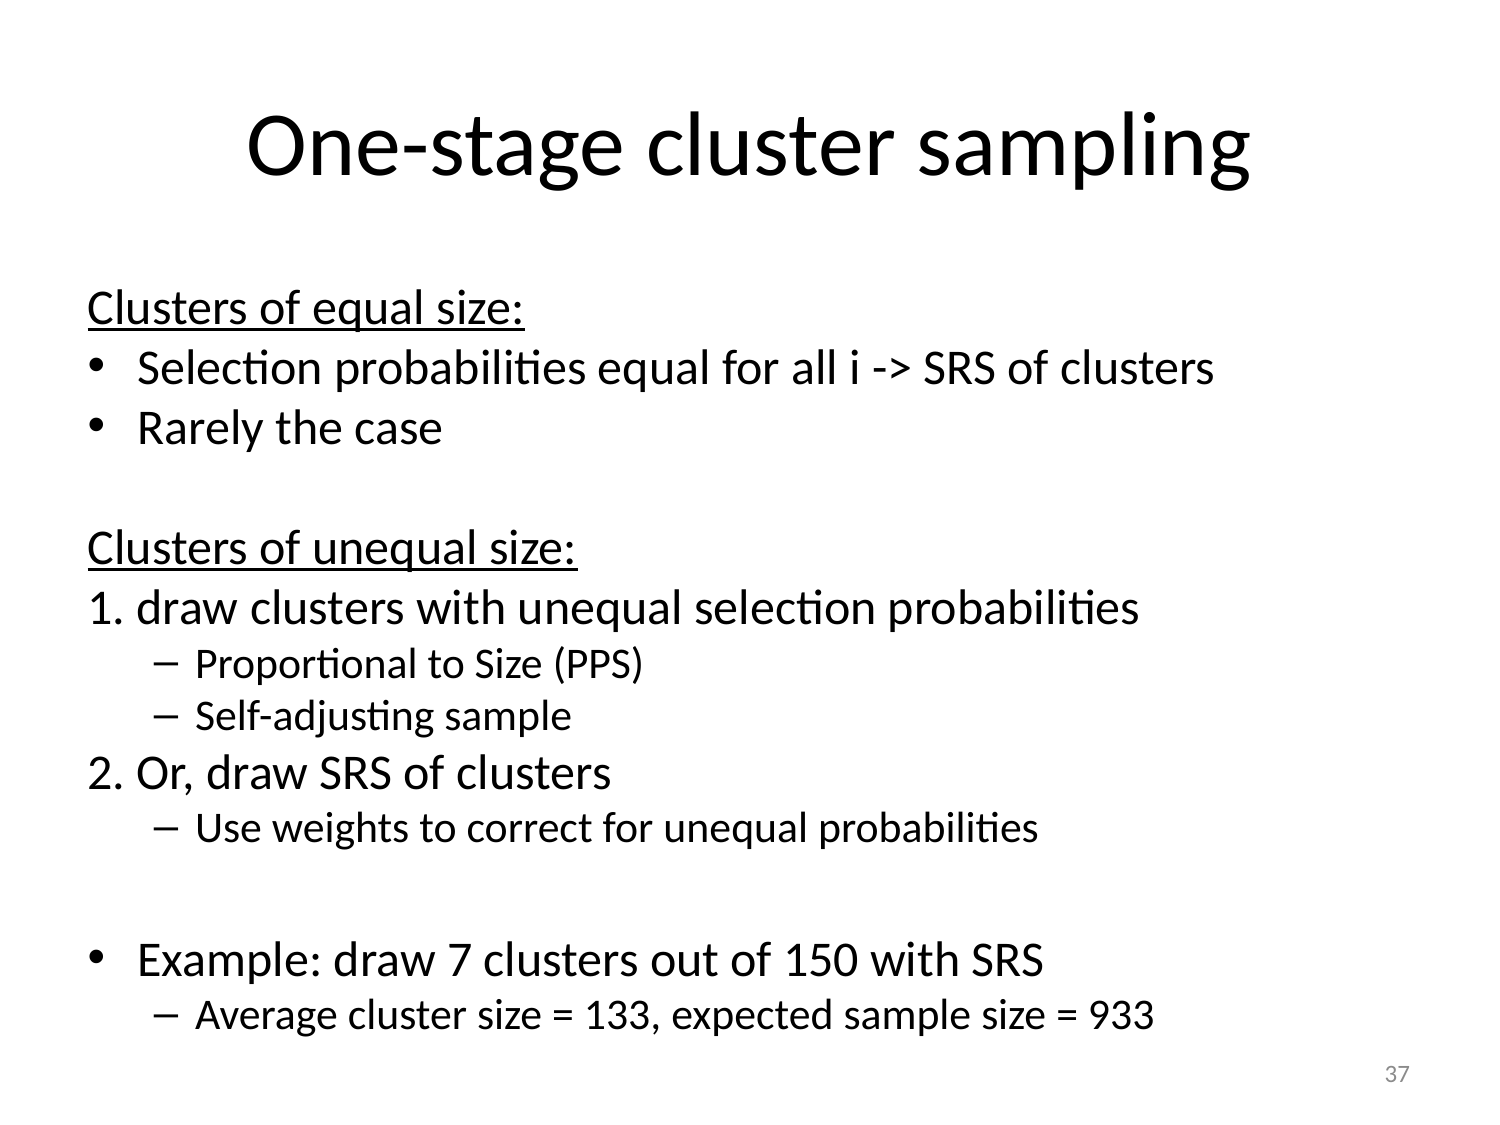

# One-stage cluster sampling
Clusters of equal size:
Selection probabilities equal for all i -> SRS of clusters
Rarely the case

Clusters of unequal size:
1. draw clusters with unequal selection probabilities
Proportional to Size (PPS)
Self-adjusting sample
2. Or, draw SRS of clusters
Use weights to correct for unequal probabilities

Example: draw 7 clusters out of 150 with SRS
Average cluster size = 133, expected sample size = 933
37